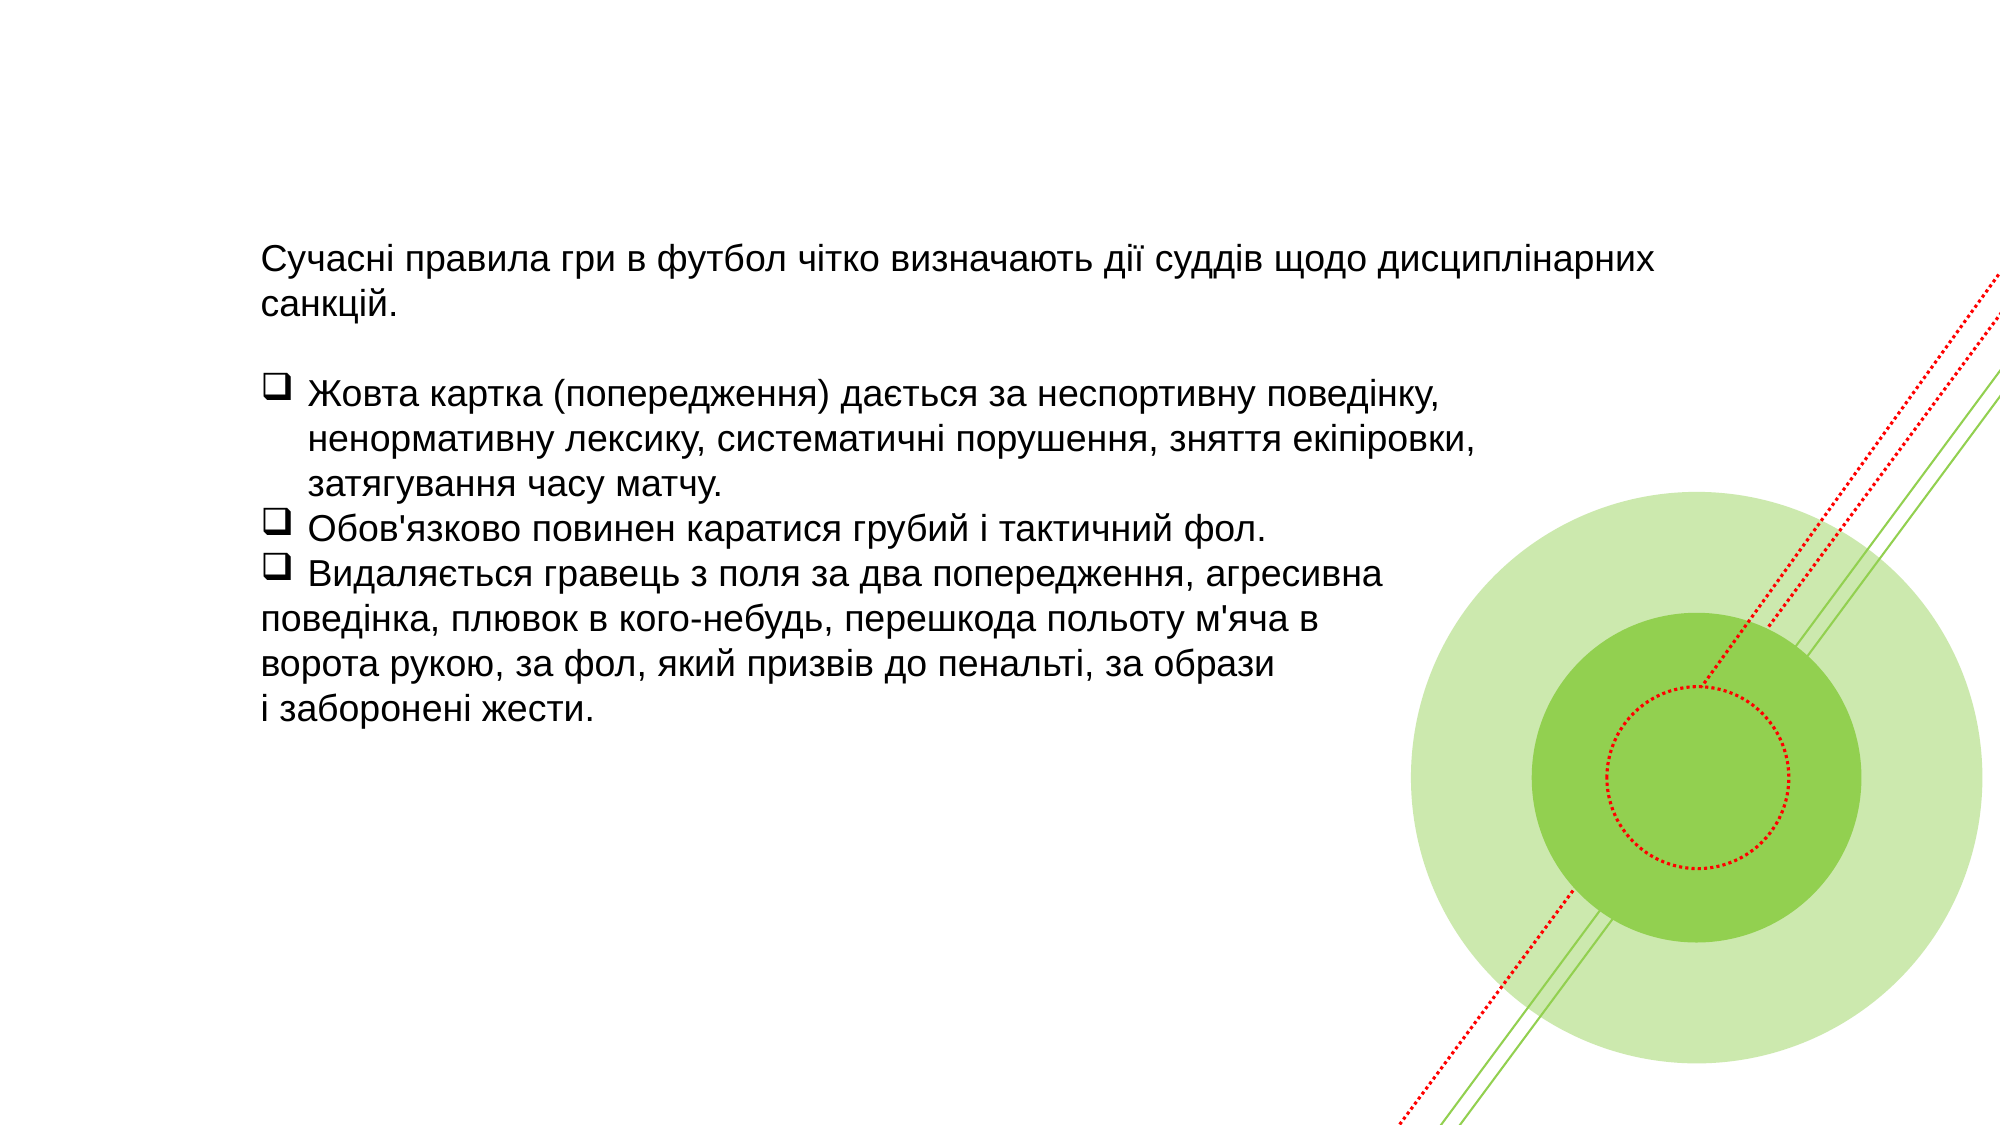

Сучасні правила гри в футбол чітко визначають дії суддів щодо дисциплінарних санкцій.

Жовта картка (попередження) дається за неспортивну поведінку, ненормативну лексику, систематичні порушення, зняття екіпіровки, затягування часу матчу.
Обов'язково повинен каратися грубий і тактичний фол.
Видаляється гравець з поля за два попередження, агресивна
поведінка, плювок в кого-небудь, перешкода польоту м'яча в
ворота рукою, за фол, який призвів до пенальті, за образи
і заборонені жести.